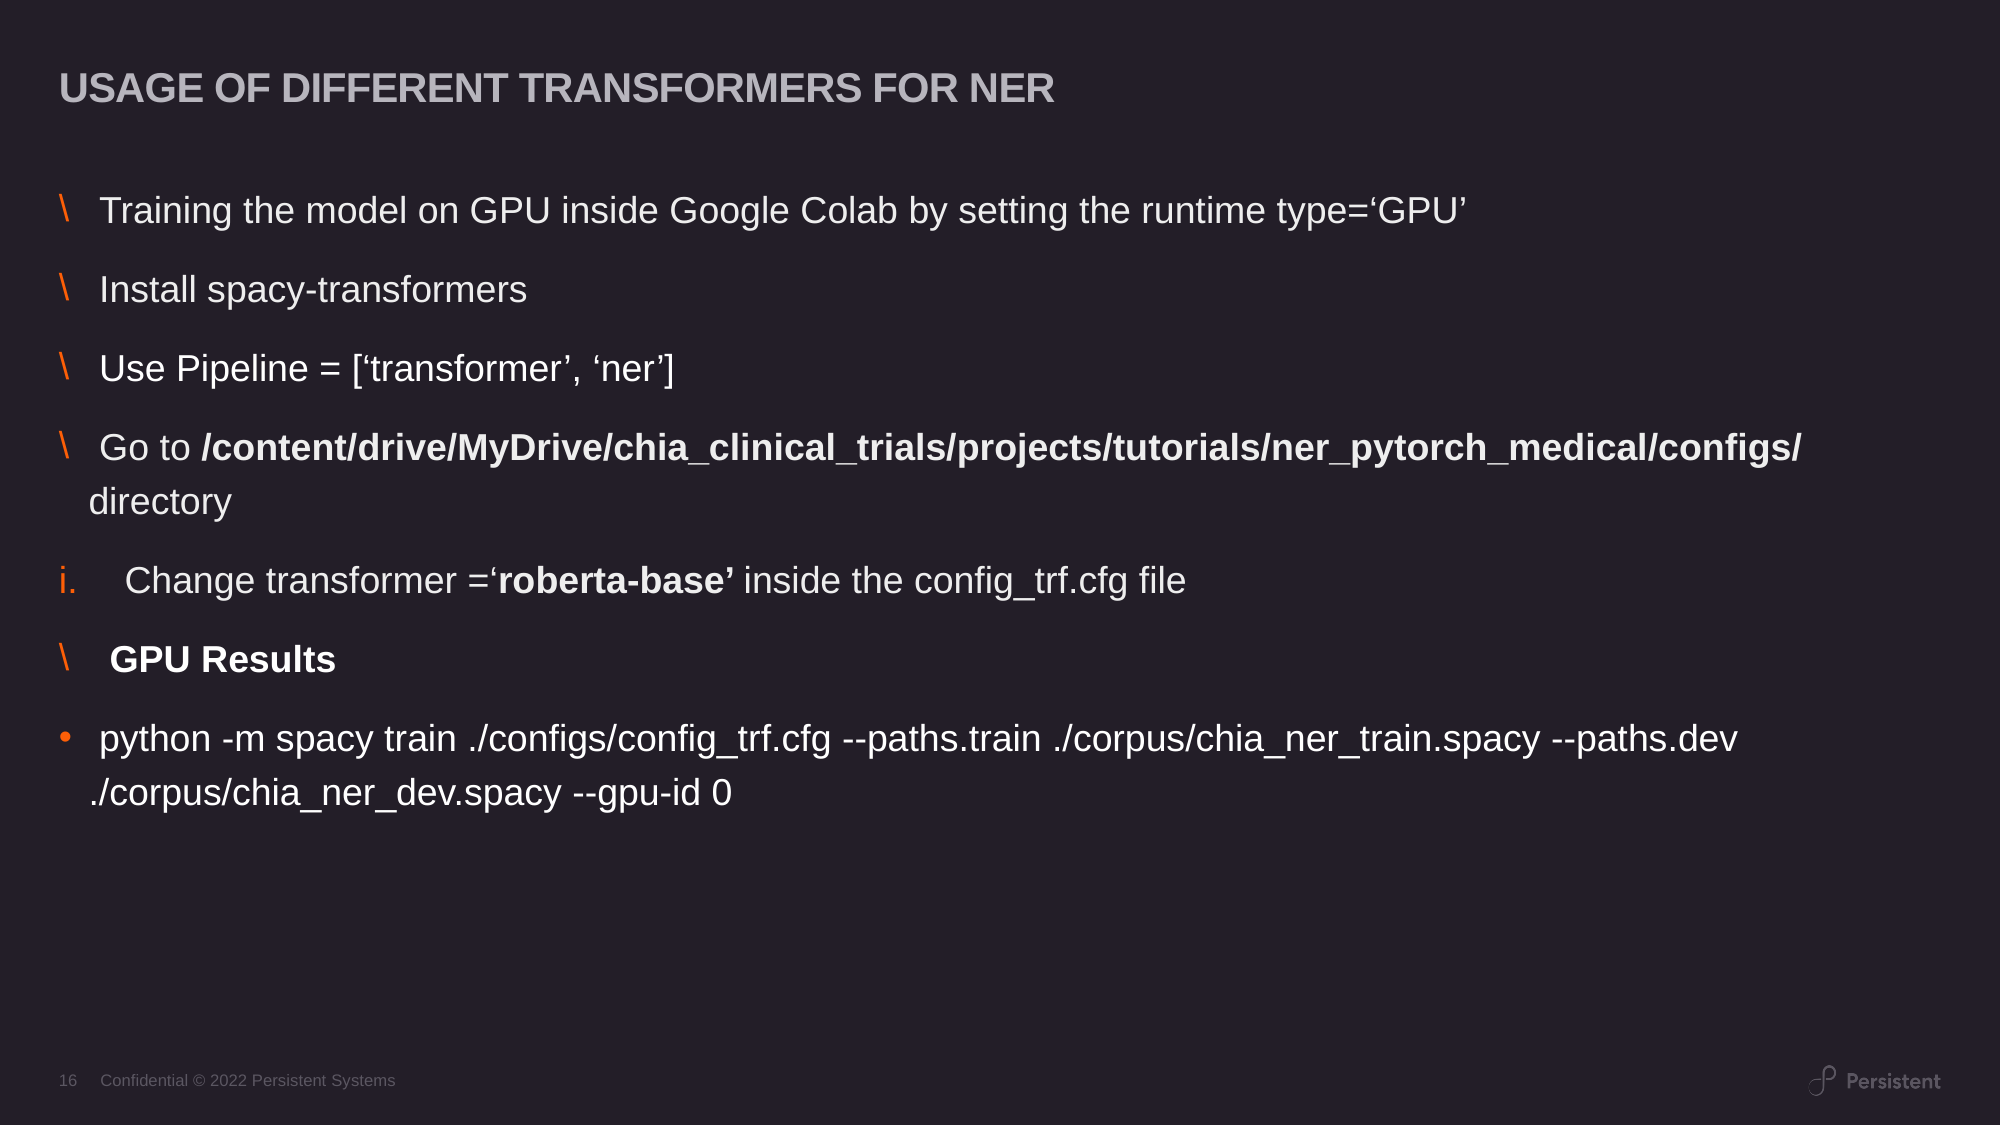

# USAGE OF DIFFERENT TRANSFORMERS FOR NER
 Training the model on GPU inside Google Colab by setting the runtime type=‘GPU’
 Install spacy-transformers
 Use Pipeline = [‘transformer’, ‘ner’]
 Go to /content/drive/MyDrive/chia_clinical_trials/projects/tutorials/ner_pytorch_medical/configs/ directory
Change transformer =‘roberta-base’ inside the config_trf.cfg file
  GPU Results
 python -m spacy train ./configs/config_trf.cfg --paths.train ./corpus/chia_ner_train.spacy --paths.dev ./corpus/chia_ner_dev.spacy --gpu-id 0

16